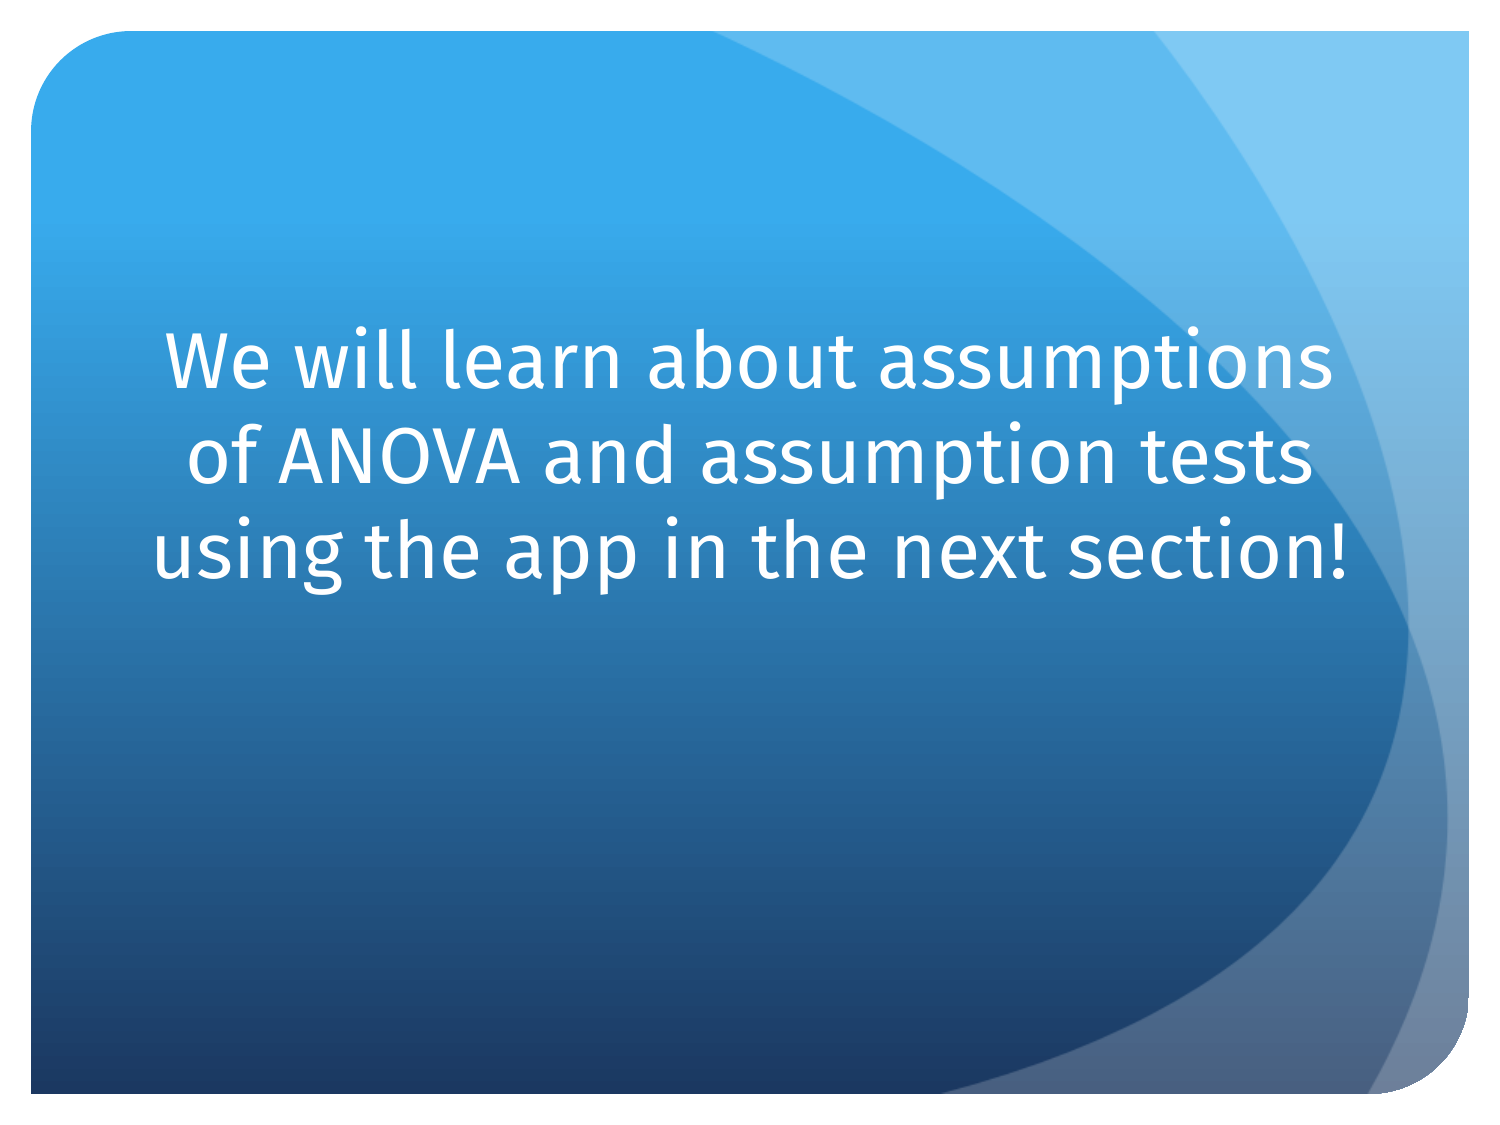

# We will learn about assumptions of ANOVA and assumption tests using the app in the next section!